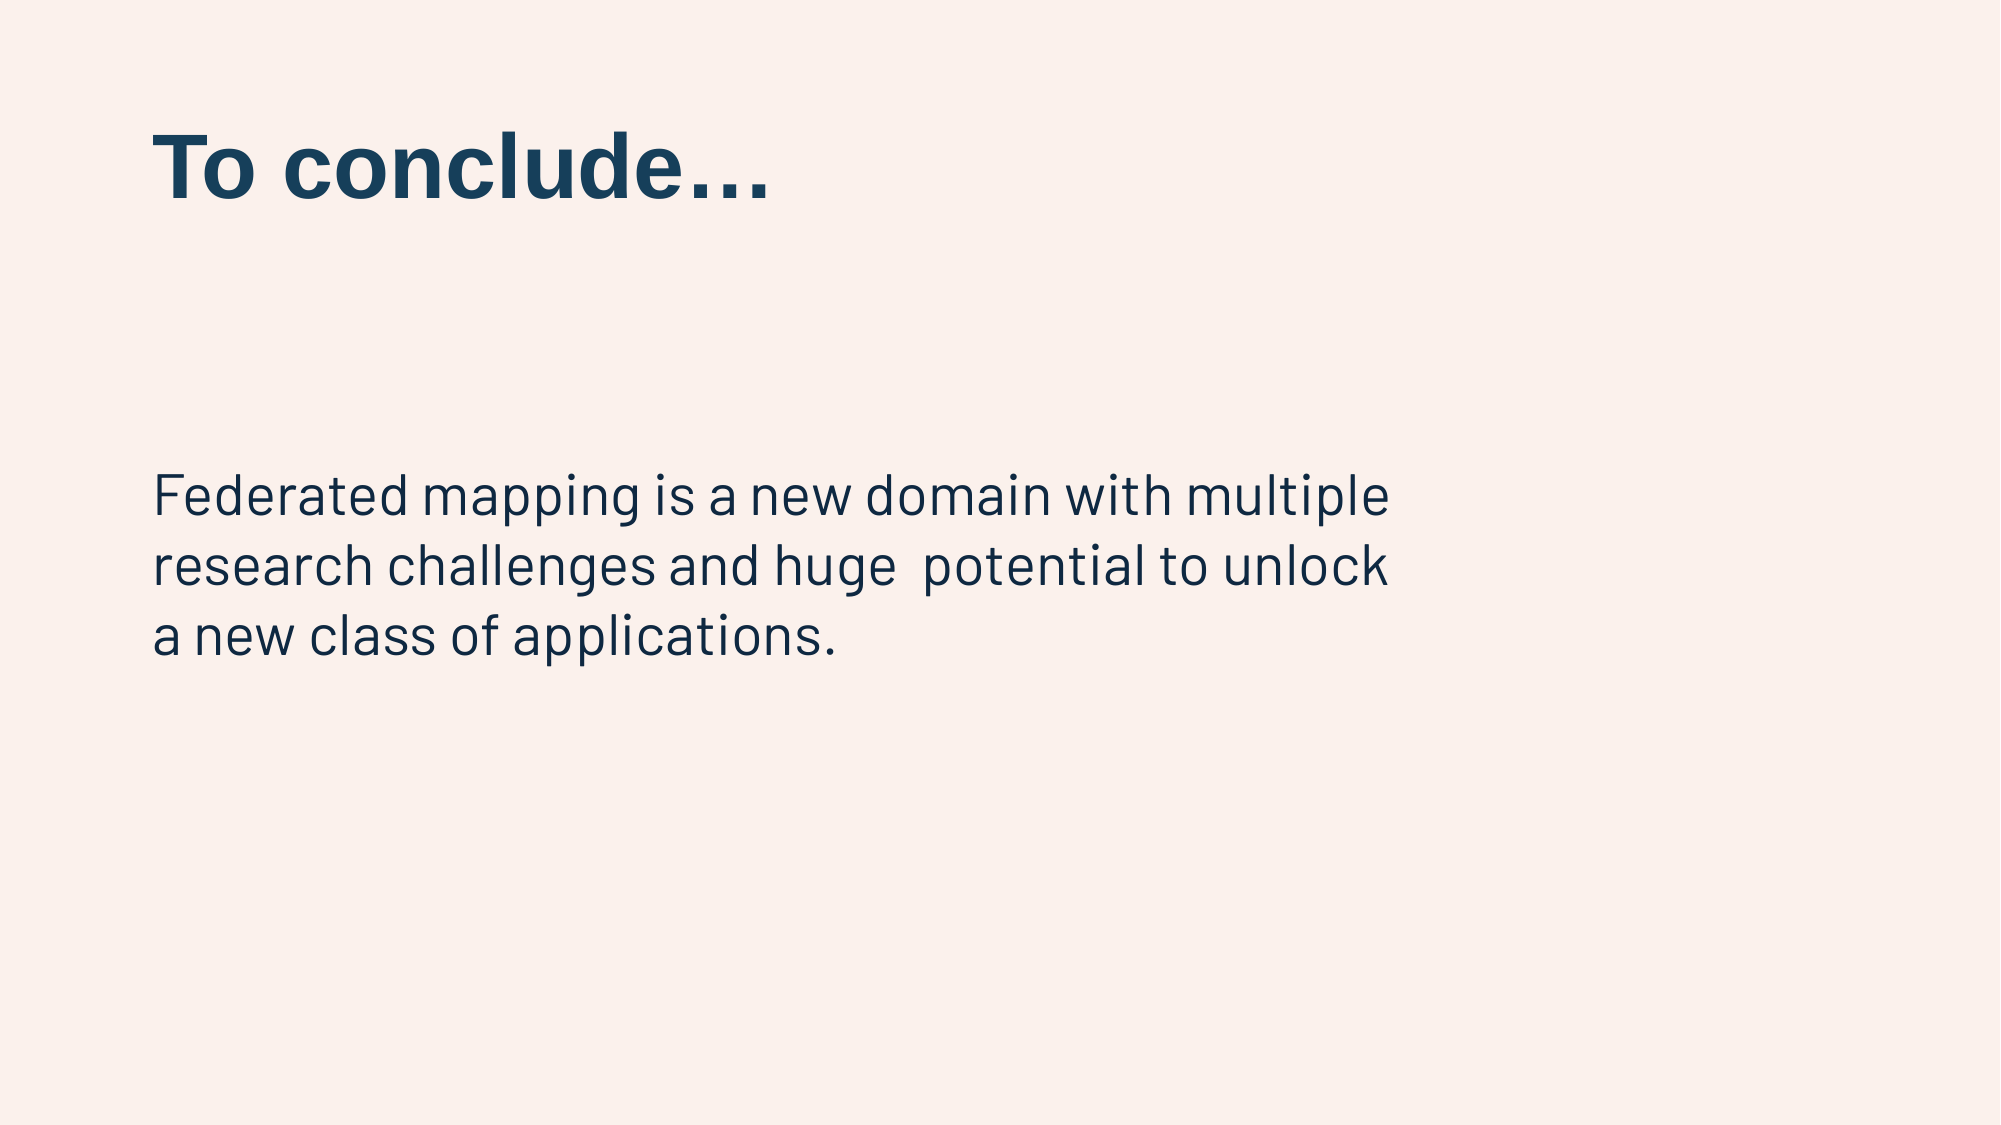

# To conclude…
Federated mapping is a new domain with multiple research challenges and huge  potential to unlock a new class of applications.